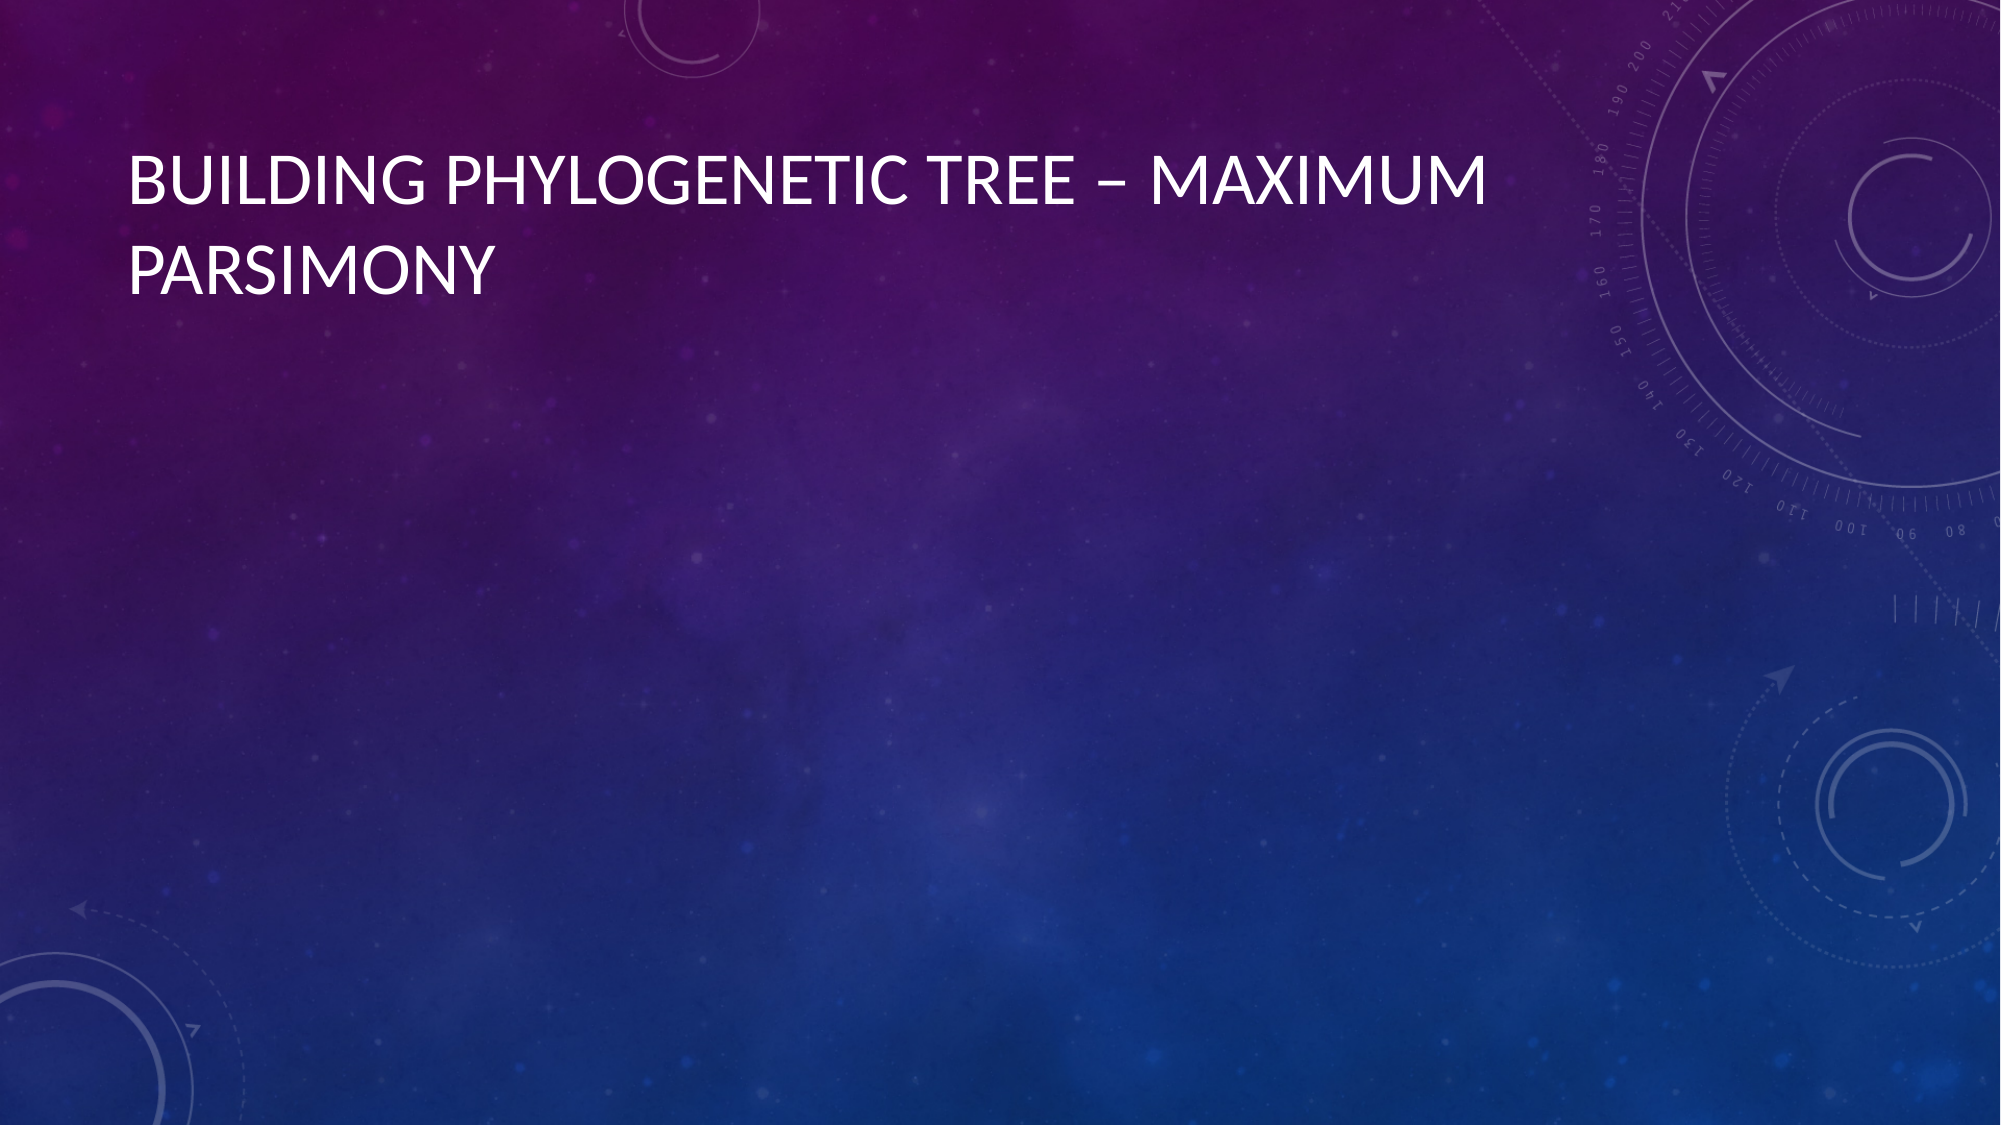

# Building phylogenetic tree – maximum parsimony